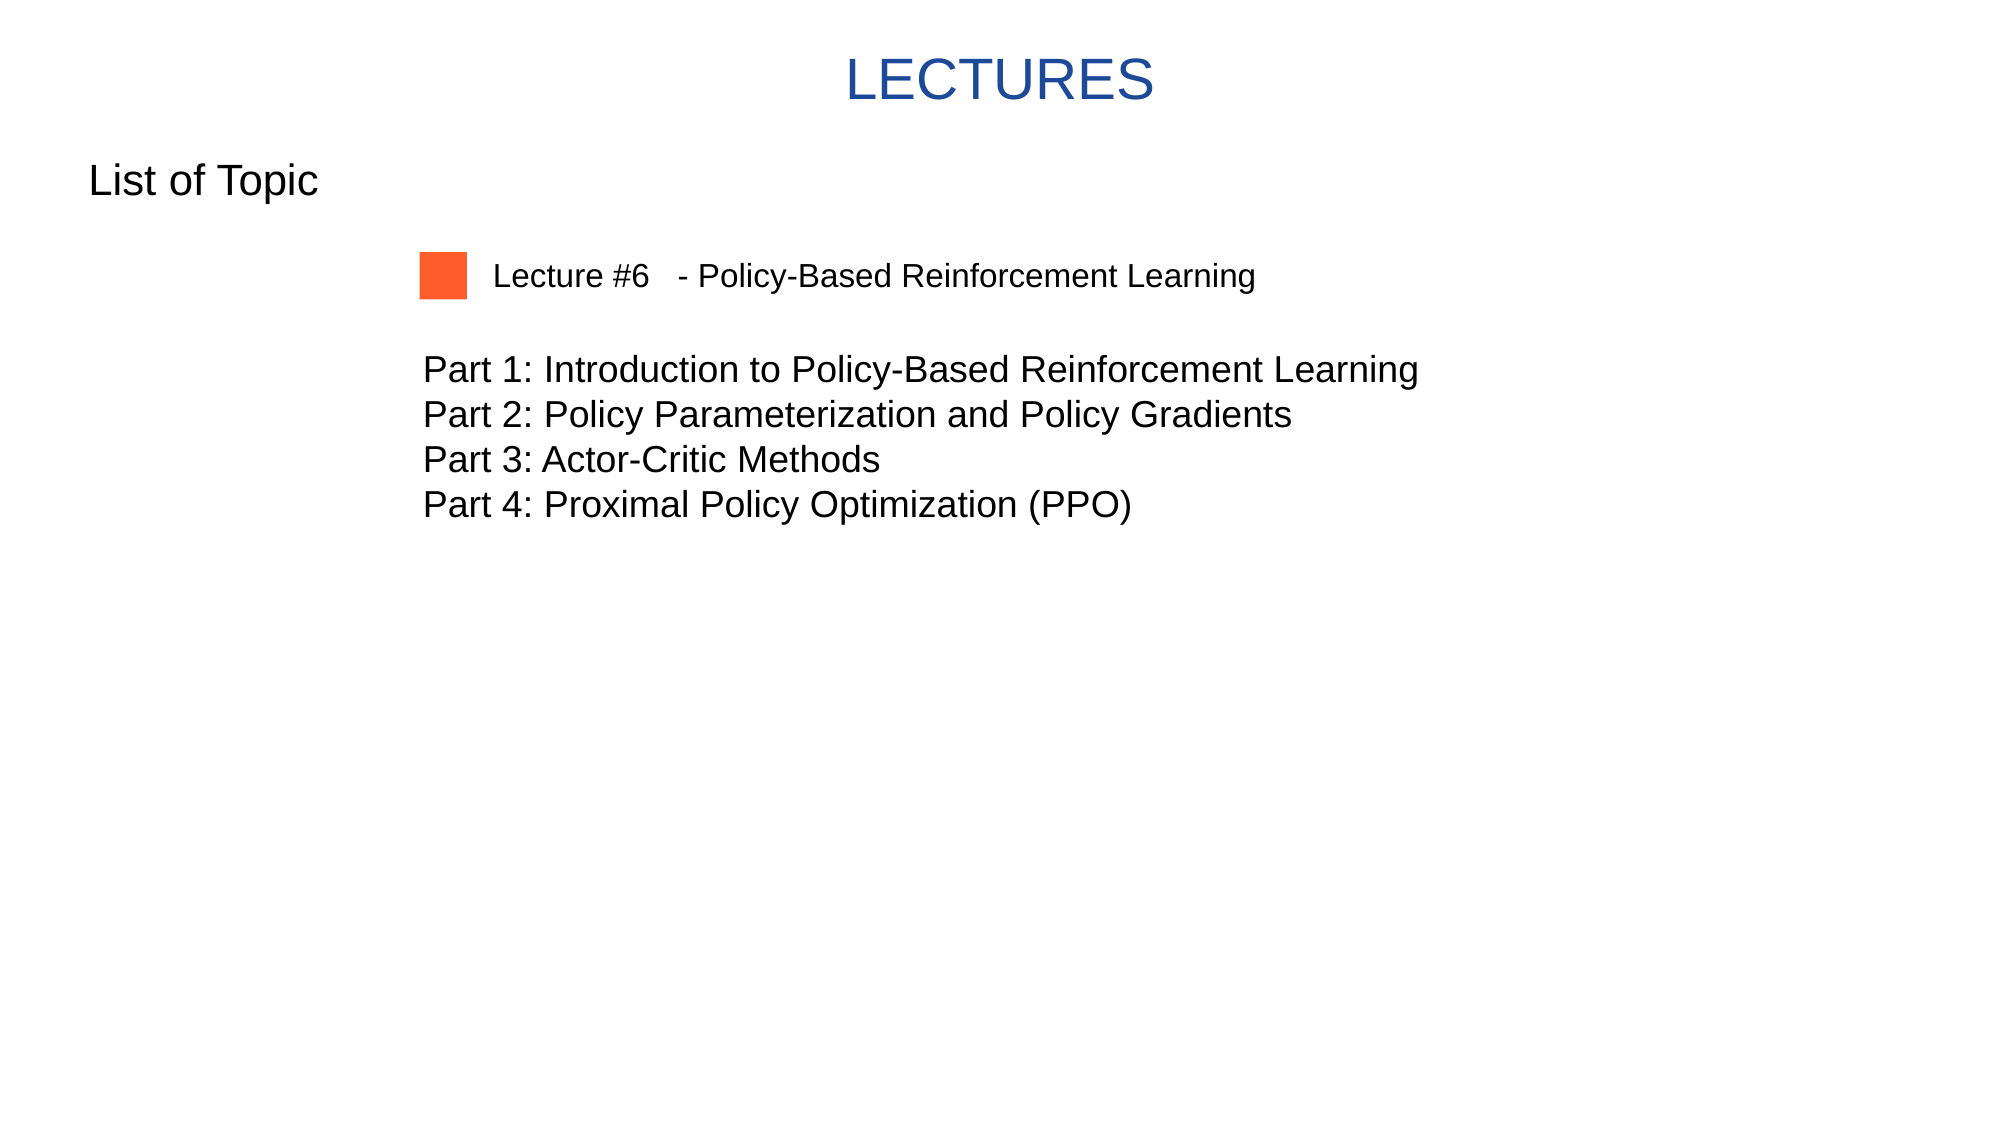

LECTURES
List of Topic
Lecture #6   - Policy-Based Reinforcement Learning

Part 1: Introduction to Policy-Based Reinforcement Learning
Part 2: Policy Parameterization and Policy Gradients
Part 3: Actor-Critic Methods
Part 4: Proximal Policy Optimization (PPO)